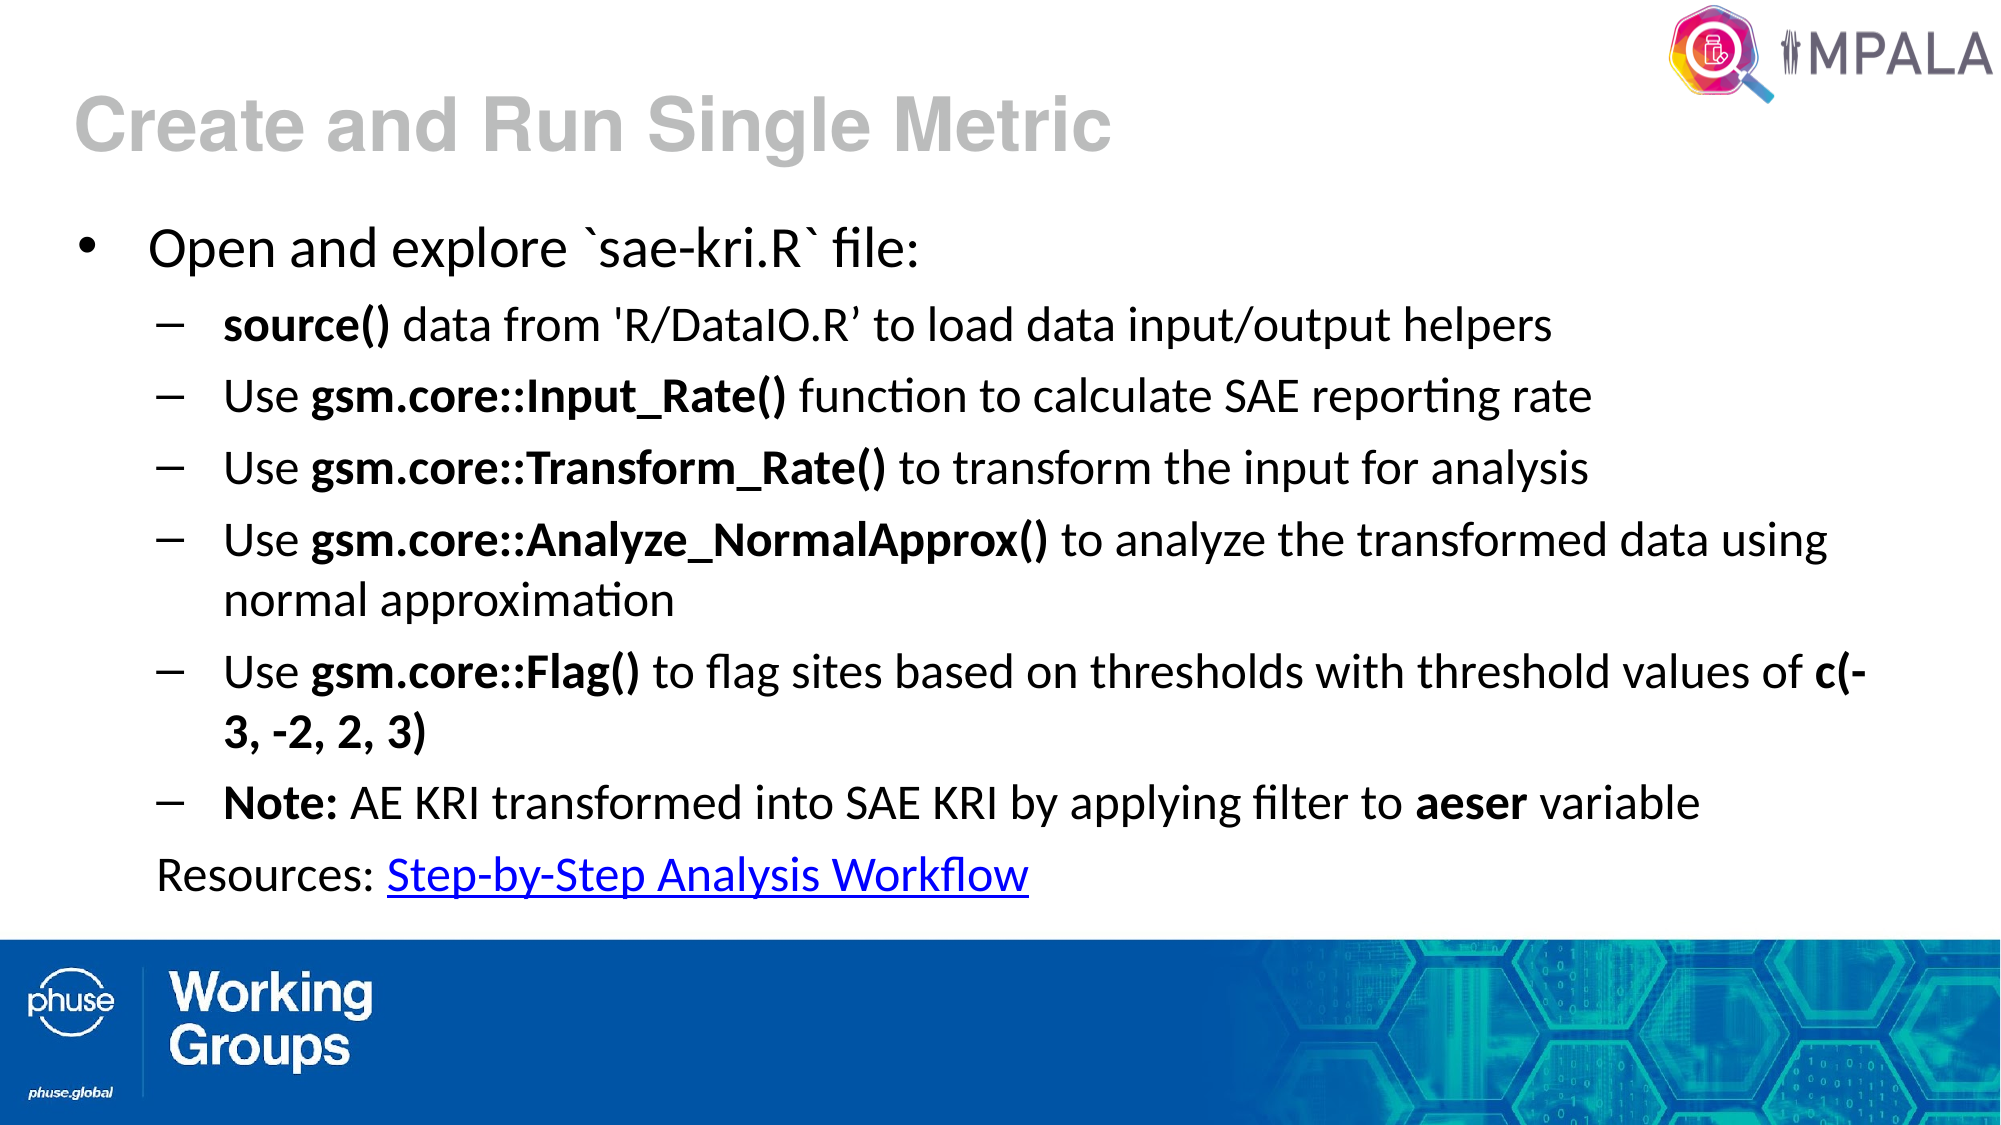

# Create and Run Single Metric
Open and explore `sae-kri.R` file:
source() data from 'R/DataIO.R’ to load data input/output helpers
Use gsm.core::Input_Rate() function to calculate SAE reporting rate
Use gsm.core::Transform_Rate() to transform the input for analysis
Use gsm.core::Analyze_NormalApprox() to analyze the transformed data using normal approximation
Use gsm.core::Flag() to flag sites based on thresholds with threshold values of c(-3, -2, 2, 3)
Note: AE KRI transformed into SAE KRI by applying filter to aeser variable
Resources: Step-by-Step Analysis Workflow